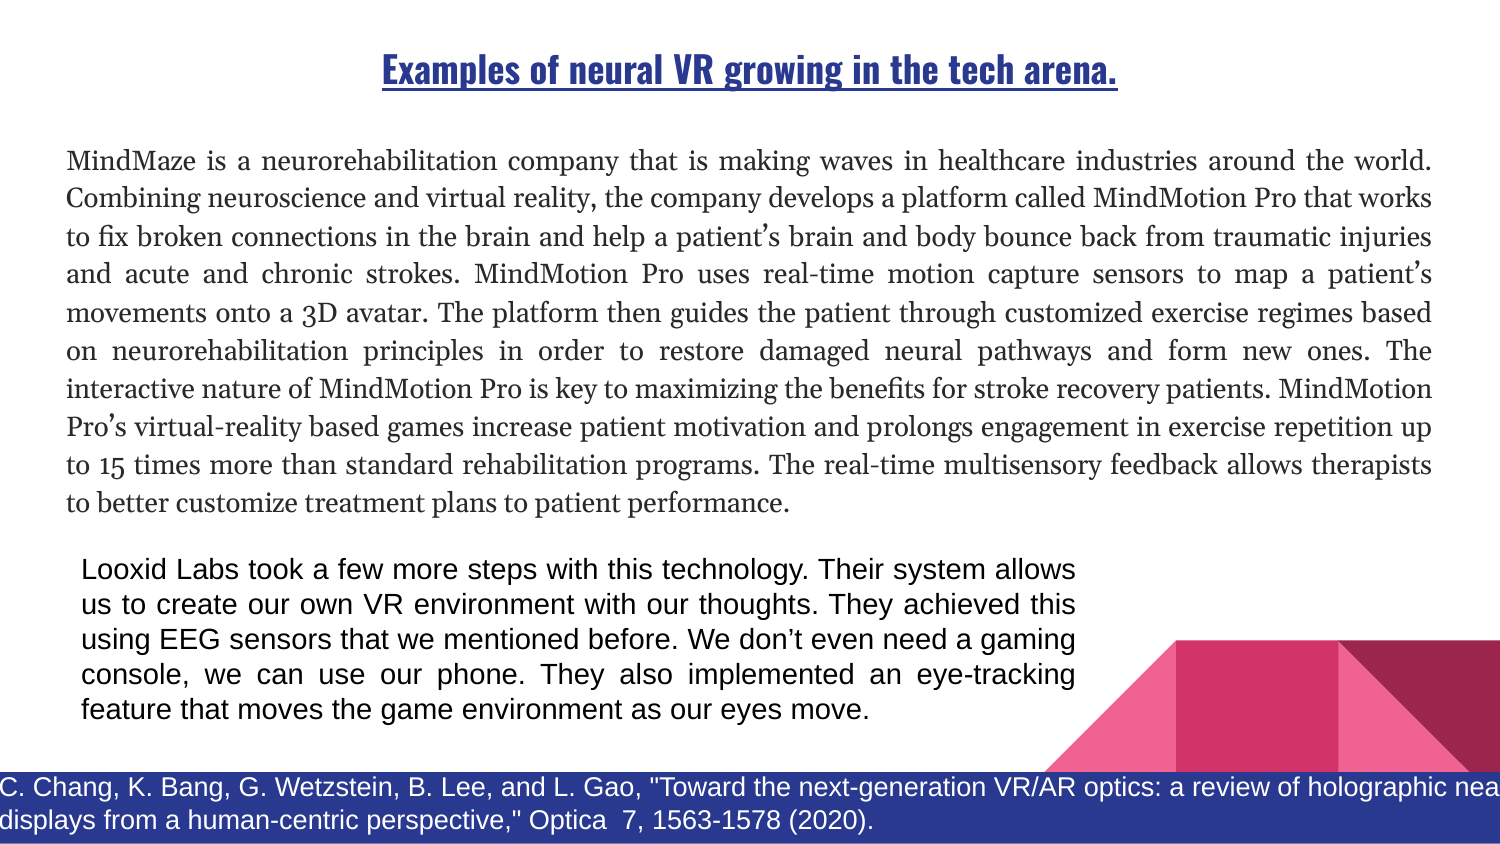

# Examples of neural VR growing in the tech arena.

MindMaze is a neurorehabilitation company that is making waves in healthcare industries around the world. Combining neuroscience and virtual reality, the company develops a platform called MindMotion Pro that works to fix broken connections in the brain and help a patient’s brain and body bounce back from traumatic injuries and acute and chronic strokes. MindMotion Pro uses real-time motion capture sensors to map a patient’s movements onto a 3D avatar. The platform then guides the patient through customized exercise regimes based on neurorehabilitation principles in order to restore damaged neural pathways and form new ones. The interactive nature of MindMotion Pro is key to maximizing the benefits for stroke recovery patients. MindMotion Pro’s virtual-reality based games increase patient motivation and prolongs engagement in exercise repetition up to 15 times more than standard rehabilitation programs. The real-time multisensory feedback allows therapists to better customize treatment plans to patient performance.
Looxid Labs took a few more steps with this technology. Their system allows us to create our own VR environment with our thoughts. They achieved this using EEG sensors that we mentioned before. We don’t even need a gaming console, we can use our phone. They also implemented an eye-tracking feature that moves the game environment as our eyes move.
C. Chang, K. Bang, G. Wetzstein, B. Lee, and L. Gao, "Toward the next-generation VR/AR optics: a review of holographic near-eye displays from a human-centric perspective," Optica  7, 1563-1578 (2020).